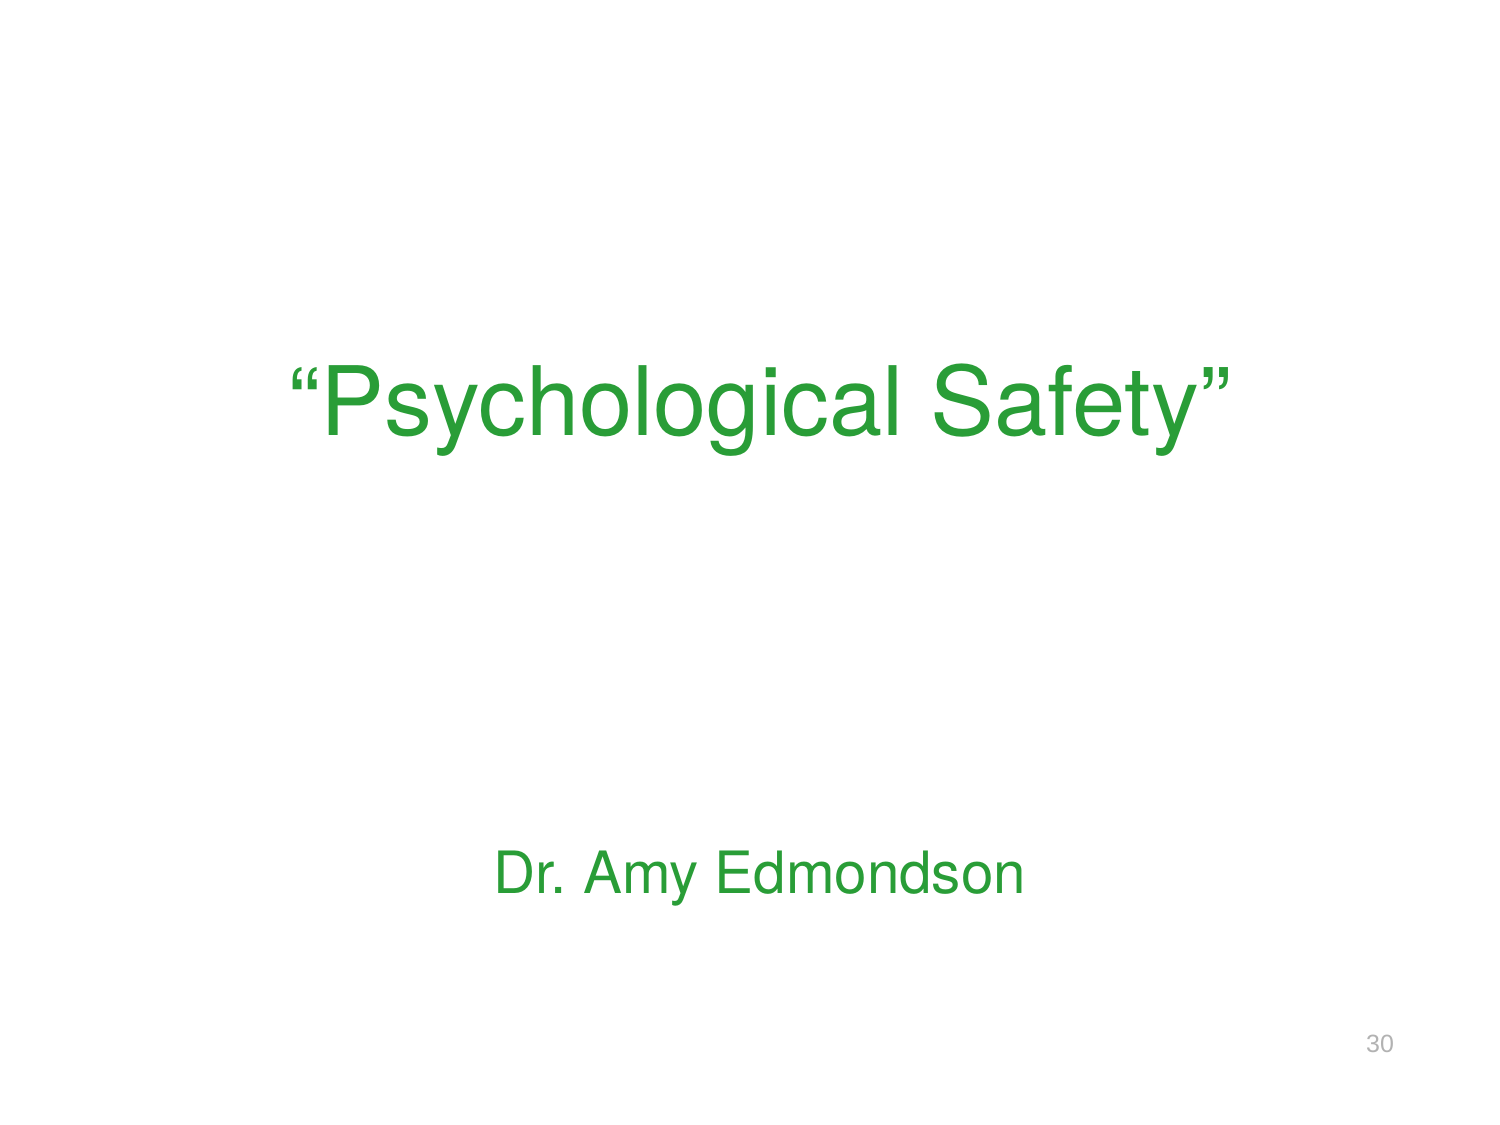

# “Psychological Safety”
Dr. Amy Edmondson
30